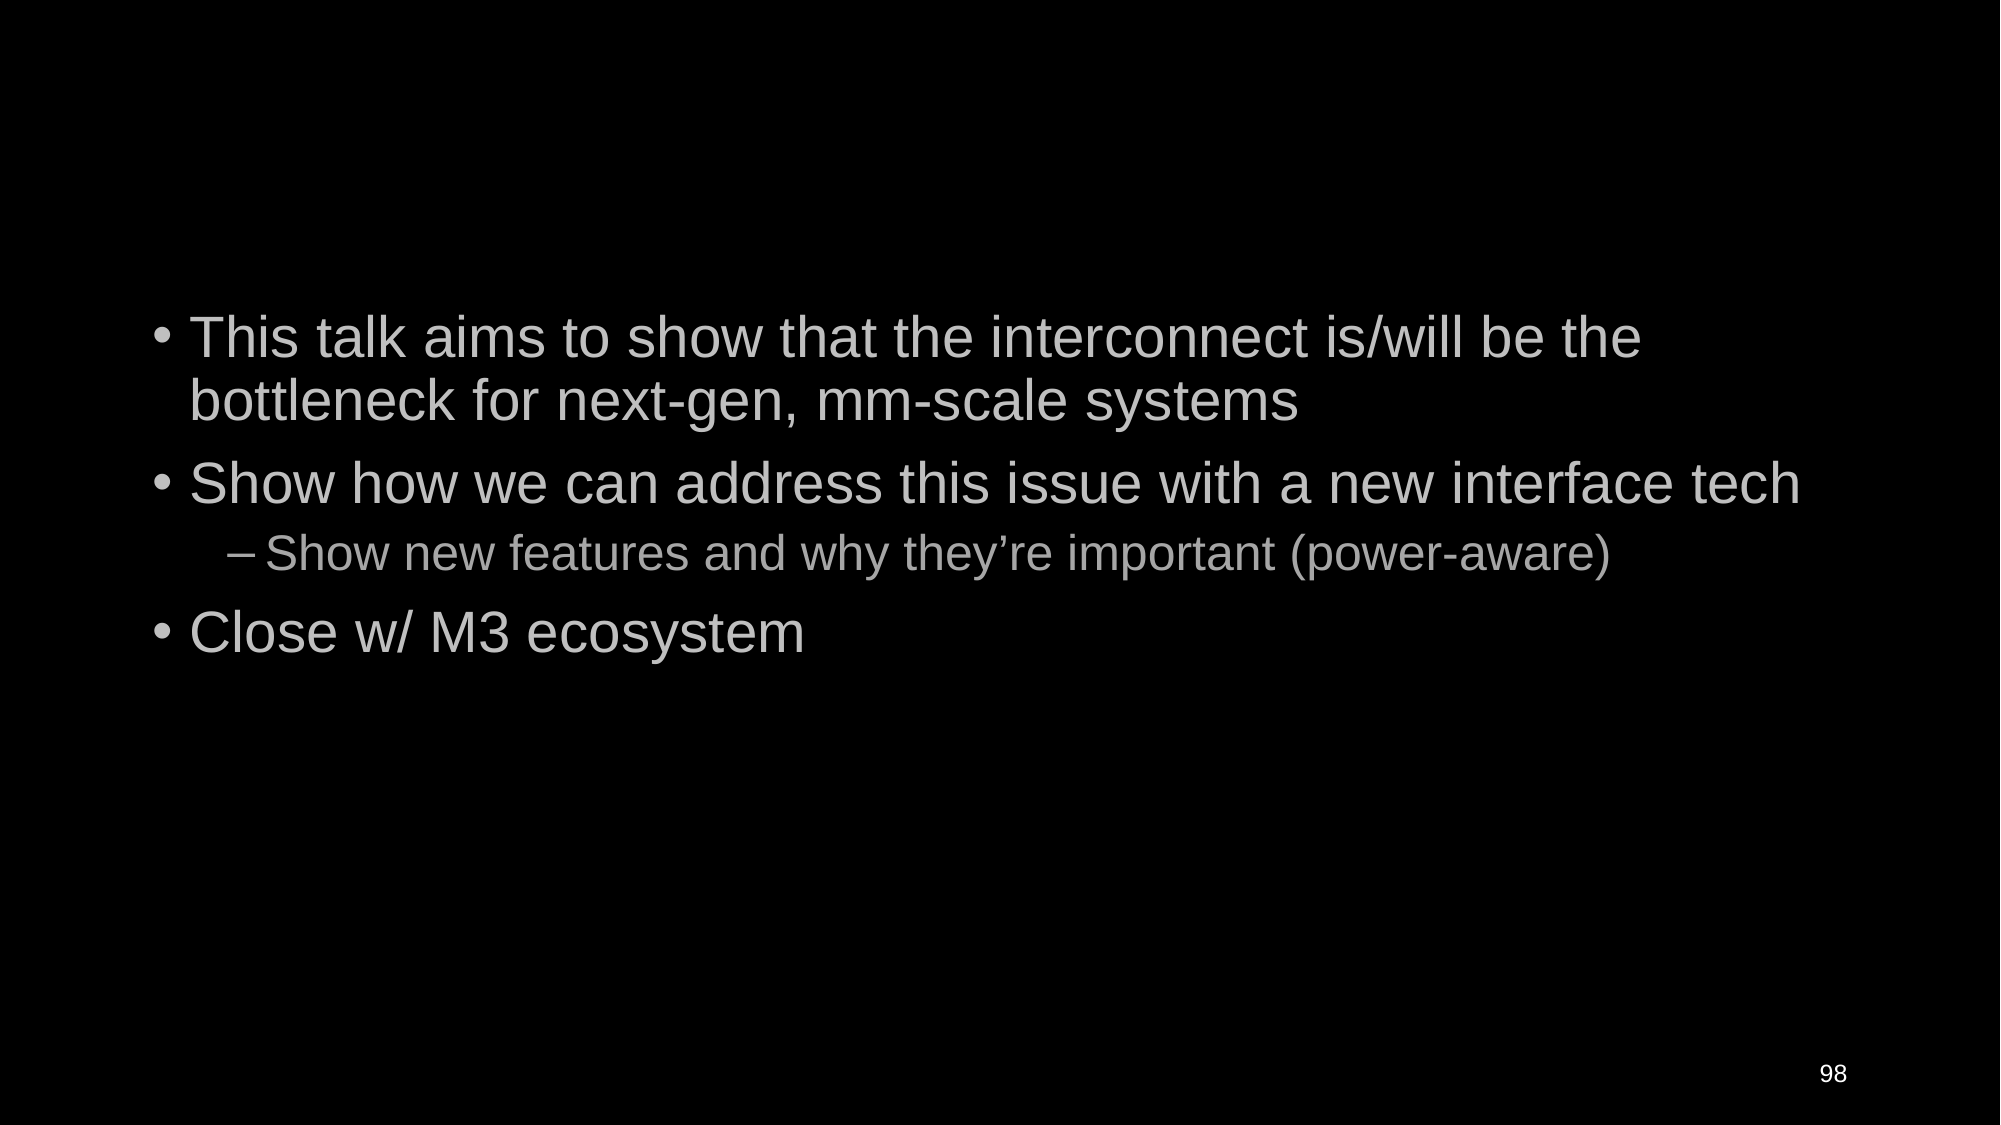

#
This talk aims to show that the interconnect is/will be the bottleneck for next-gen, mm-scale systems
Show how we can address this issue with a new interface tech
Show new features and why they’re important (power-aware)
Close w/ M3 ecosystem
98